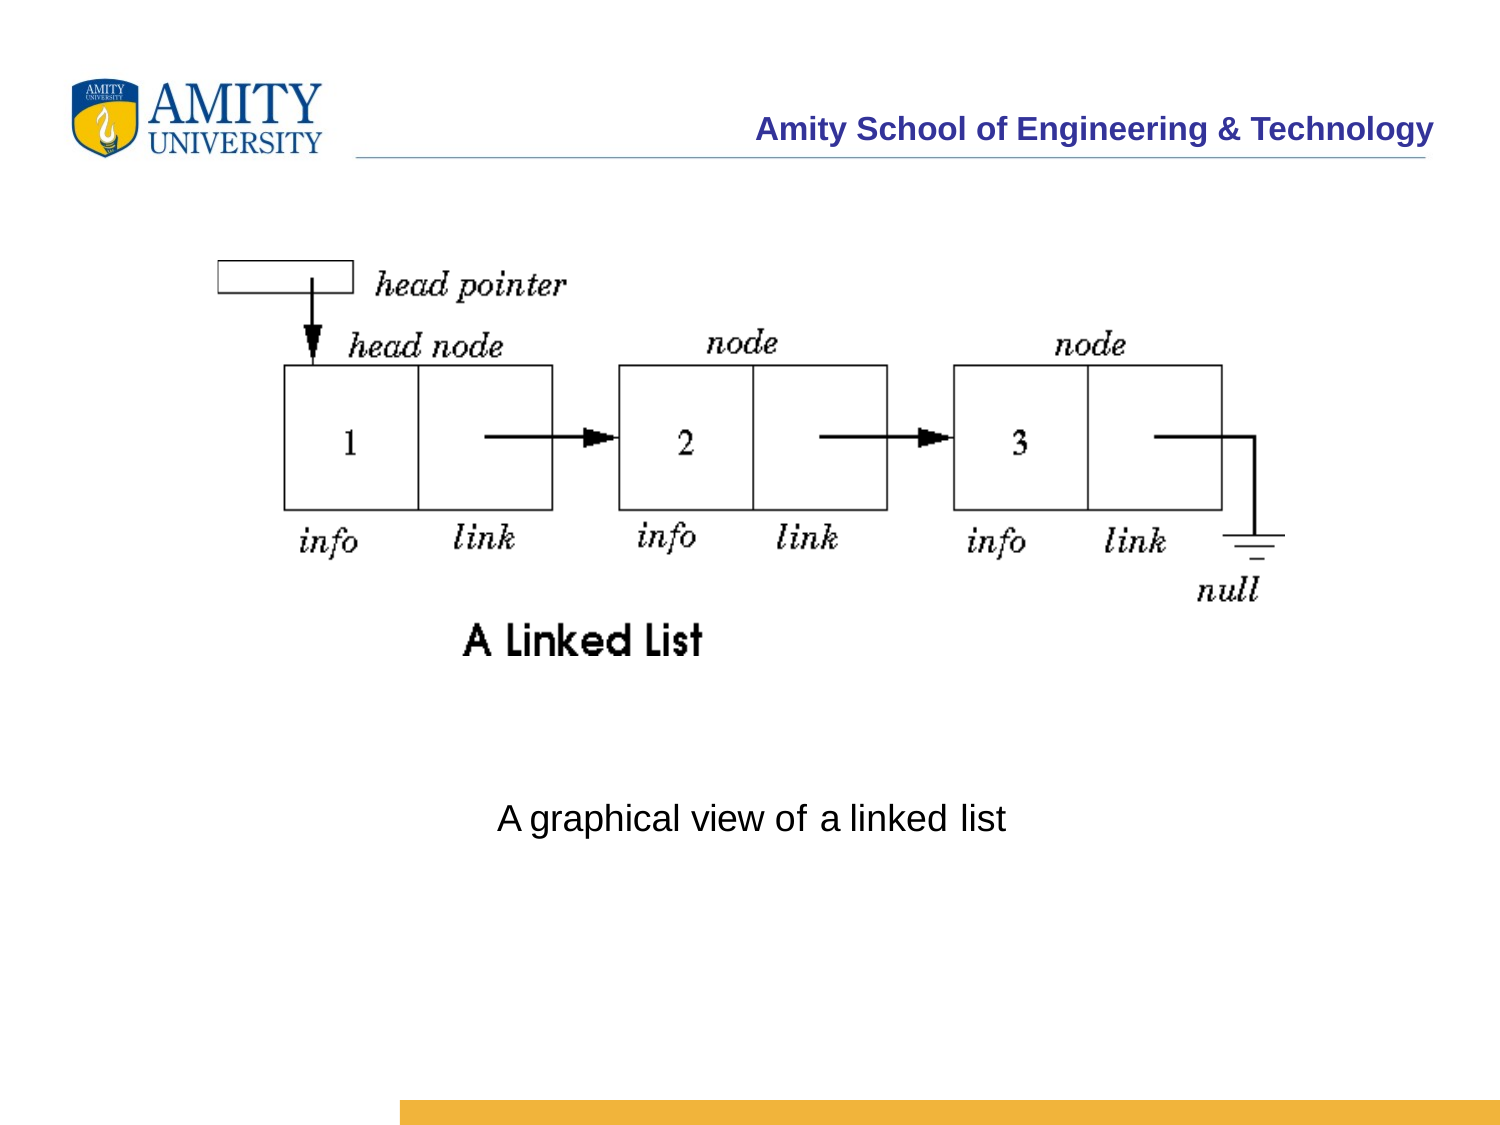

A graphical view of a linked list